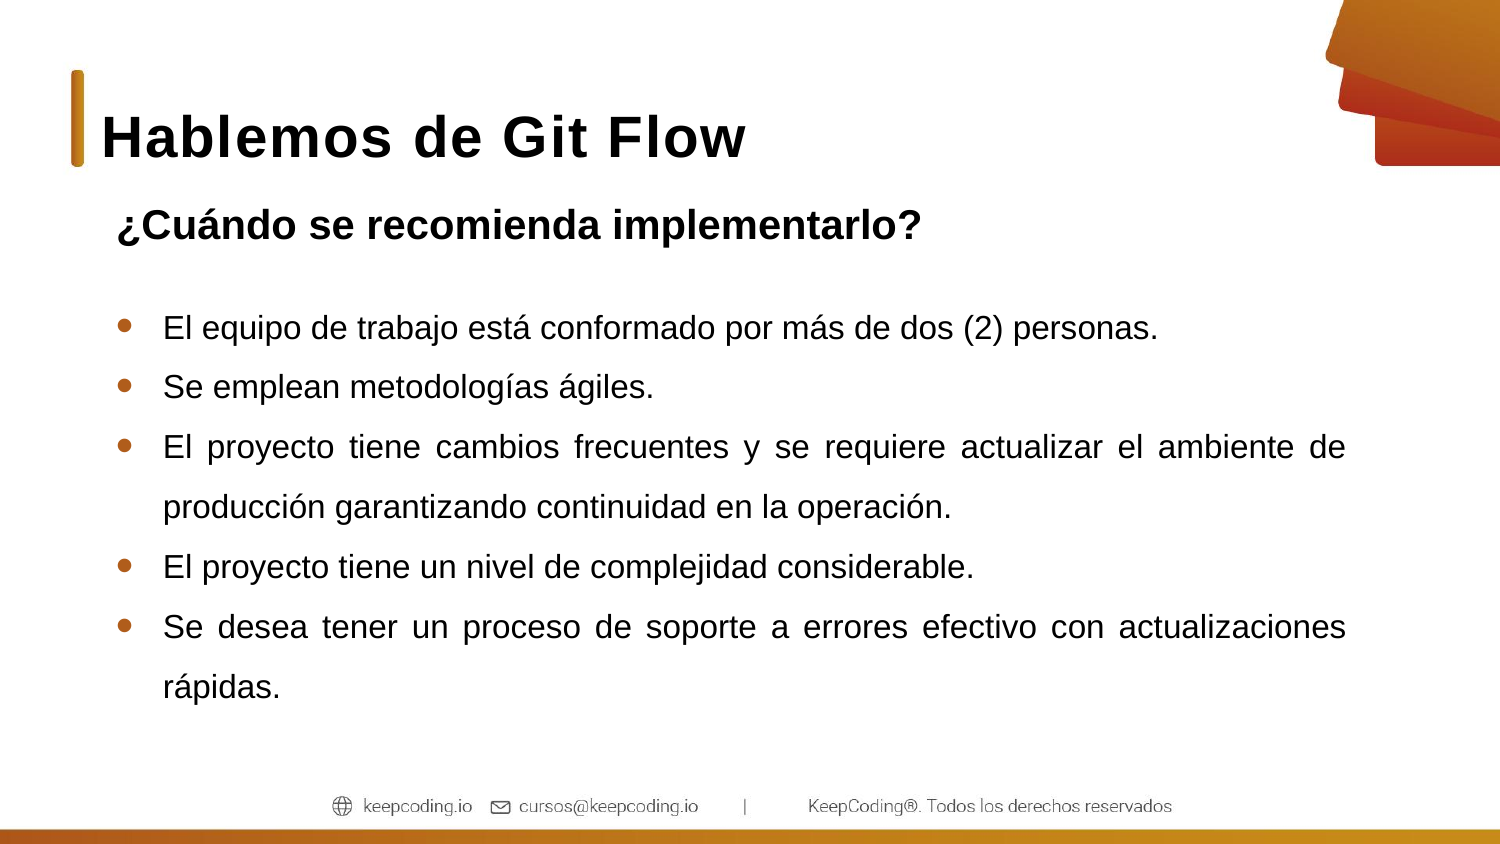

Hablemos de Git Flow
¿Cuándo se recomienda implementarlo?

El equipo de trabajo está conformado por más de dos (2) personas.
Se emplean metodologías ágiles.
El proyecto tiene cambios frecuentes y se requiere actualizar el ambiente de producción garantizando continuidad en la operación.
El proyecto tiene un nivel de complejidad considerable.
Se desea tener un proceso de soporte a errores efectivo con actualizaciones rápidas.